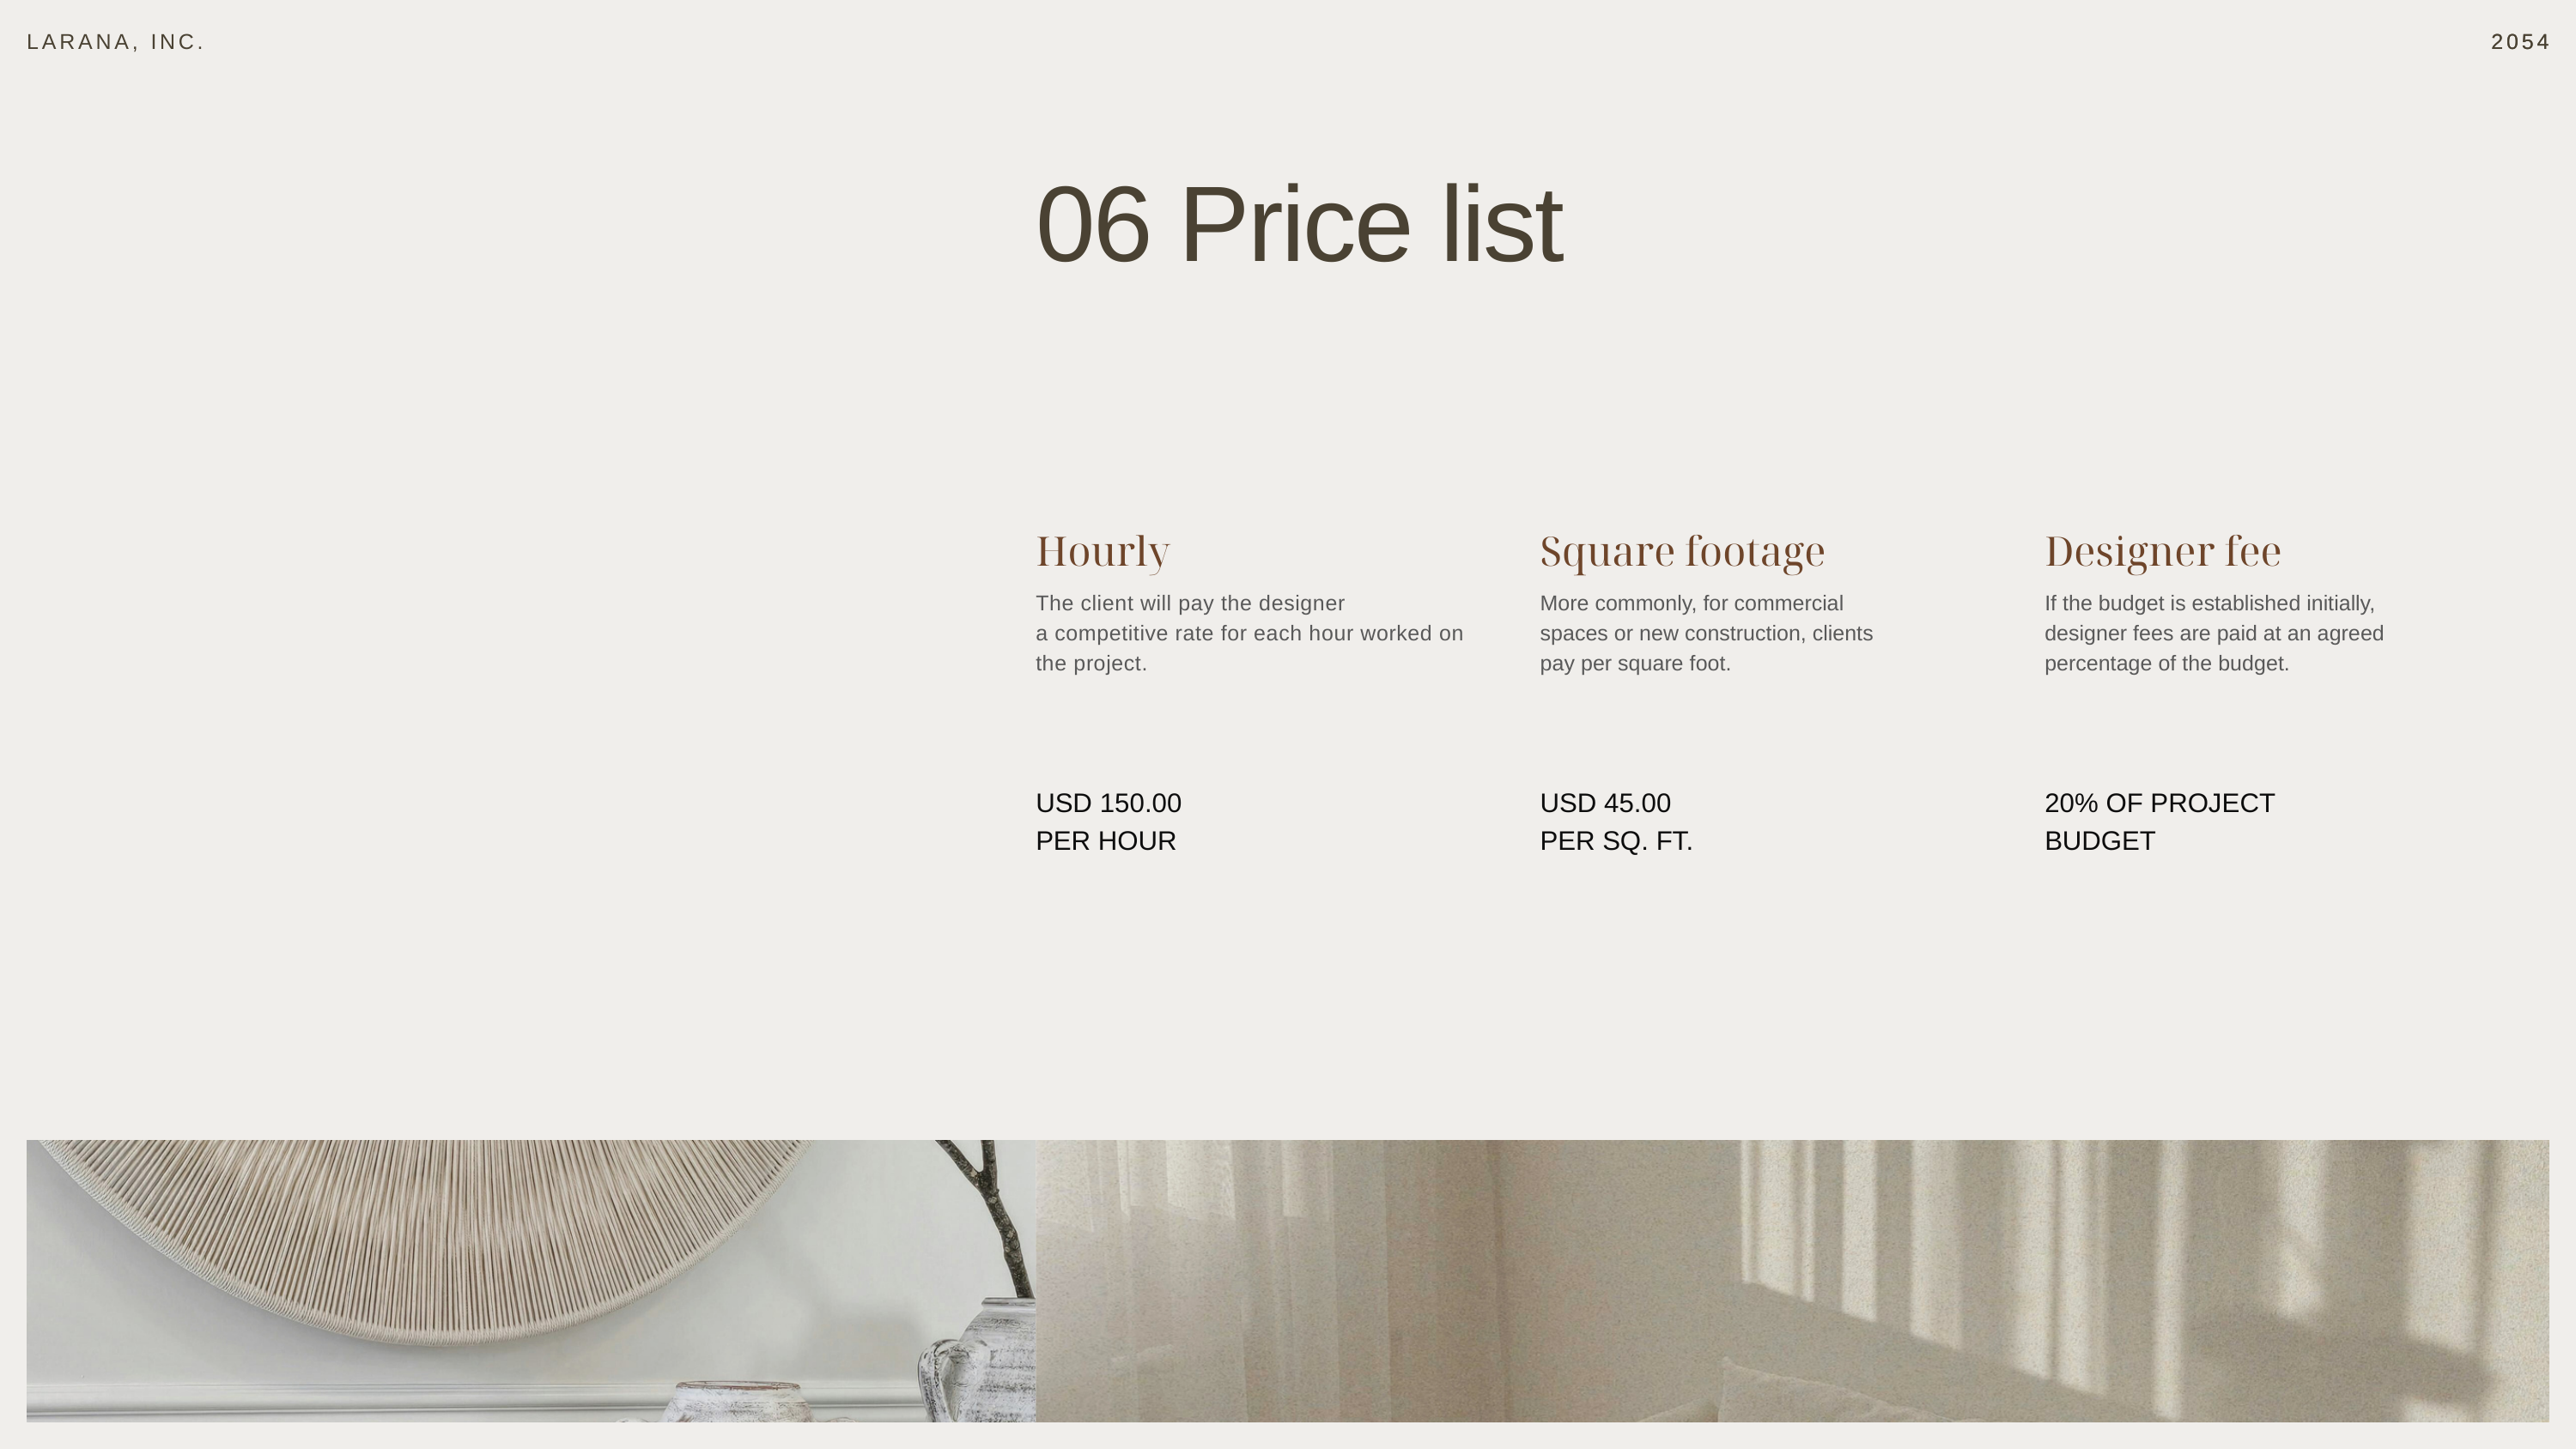

LARANA, INC.
2054
2054
06 Price list
Hourly
Square footage
Designer fee
The client will pay the designer
a competitive rate for each hour worked on the project.
More commonly, for commercial
spaces or new construction, clients
pay per square foot.
If the budget is established initially,
designer fees are paid at an agreed
percentage of the budget.
USD 150.00
PER HOUR
USD 45.00
PER SQ. FT.
20% OF PROJECT
BUDGET